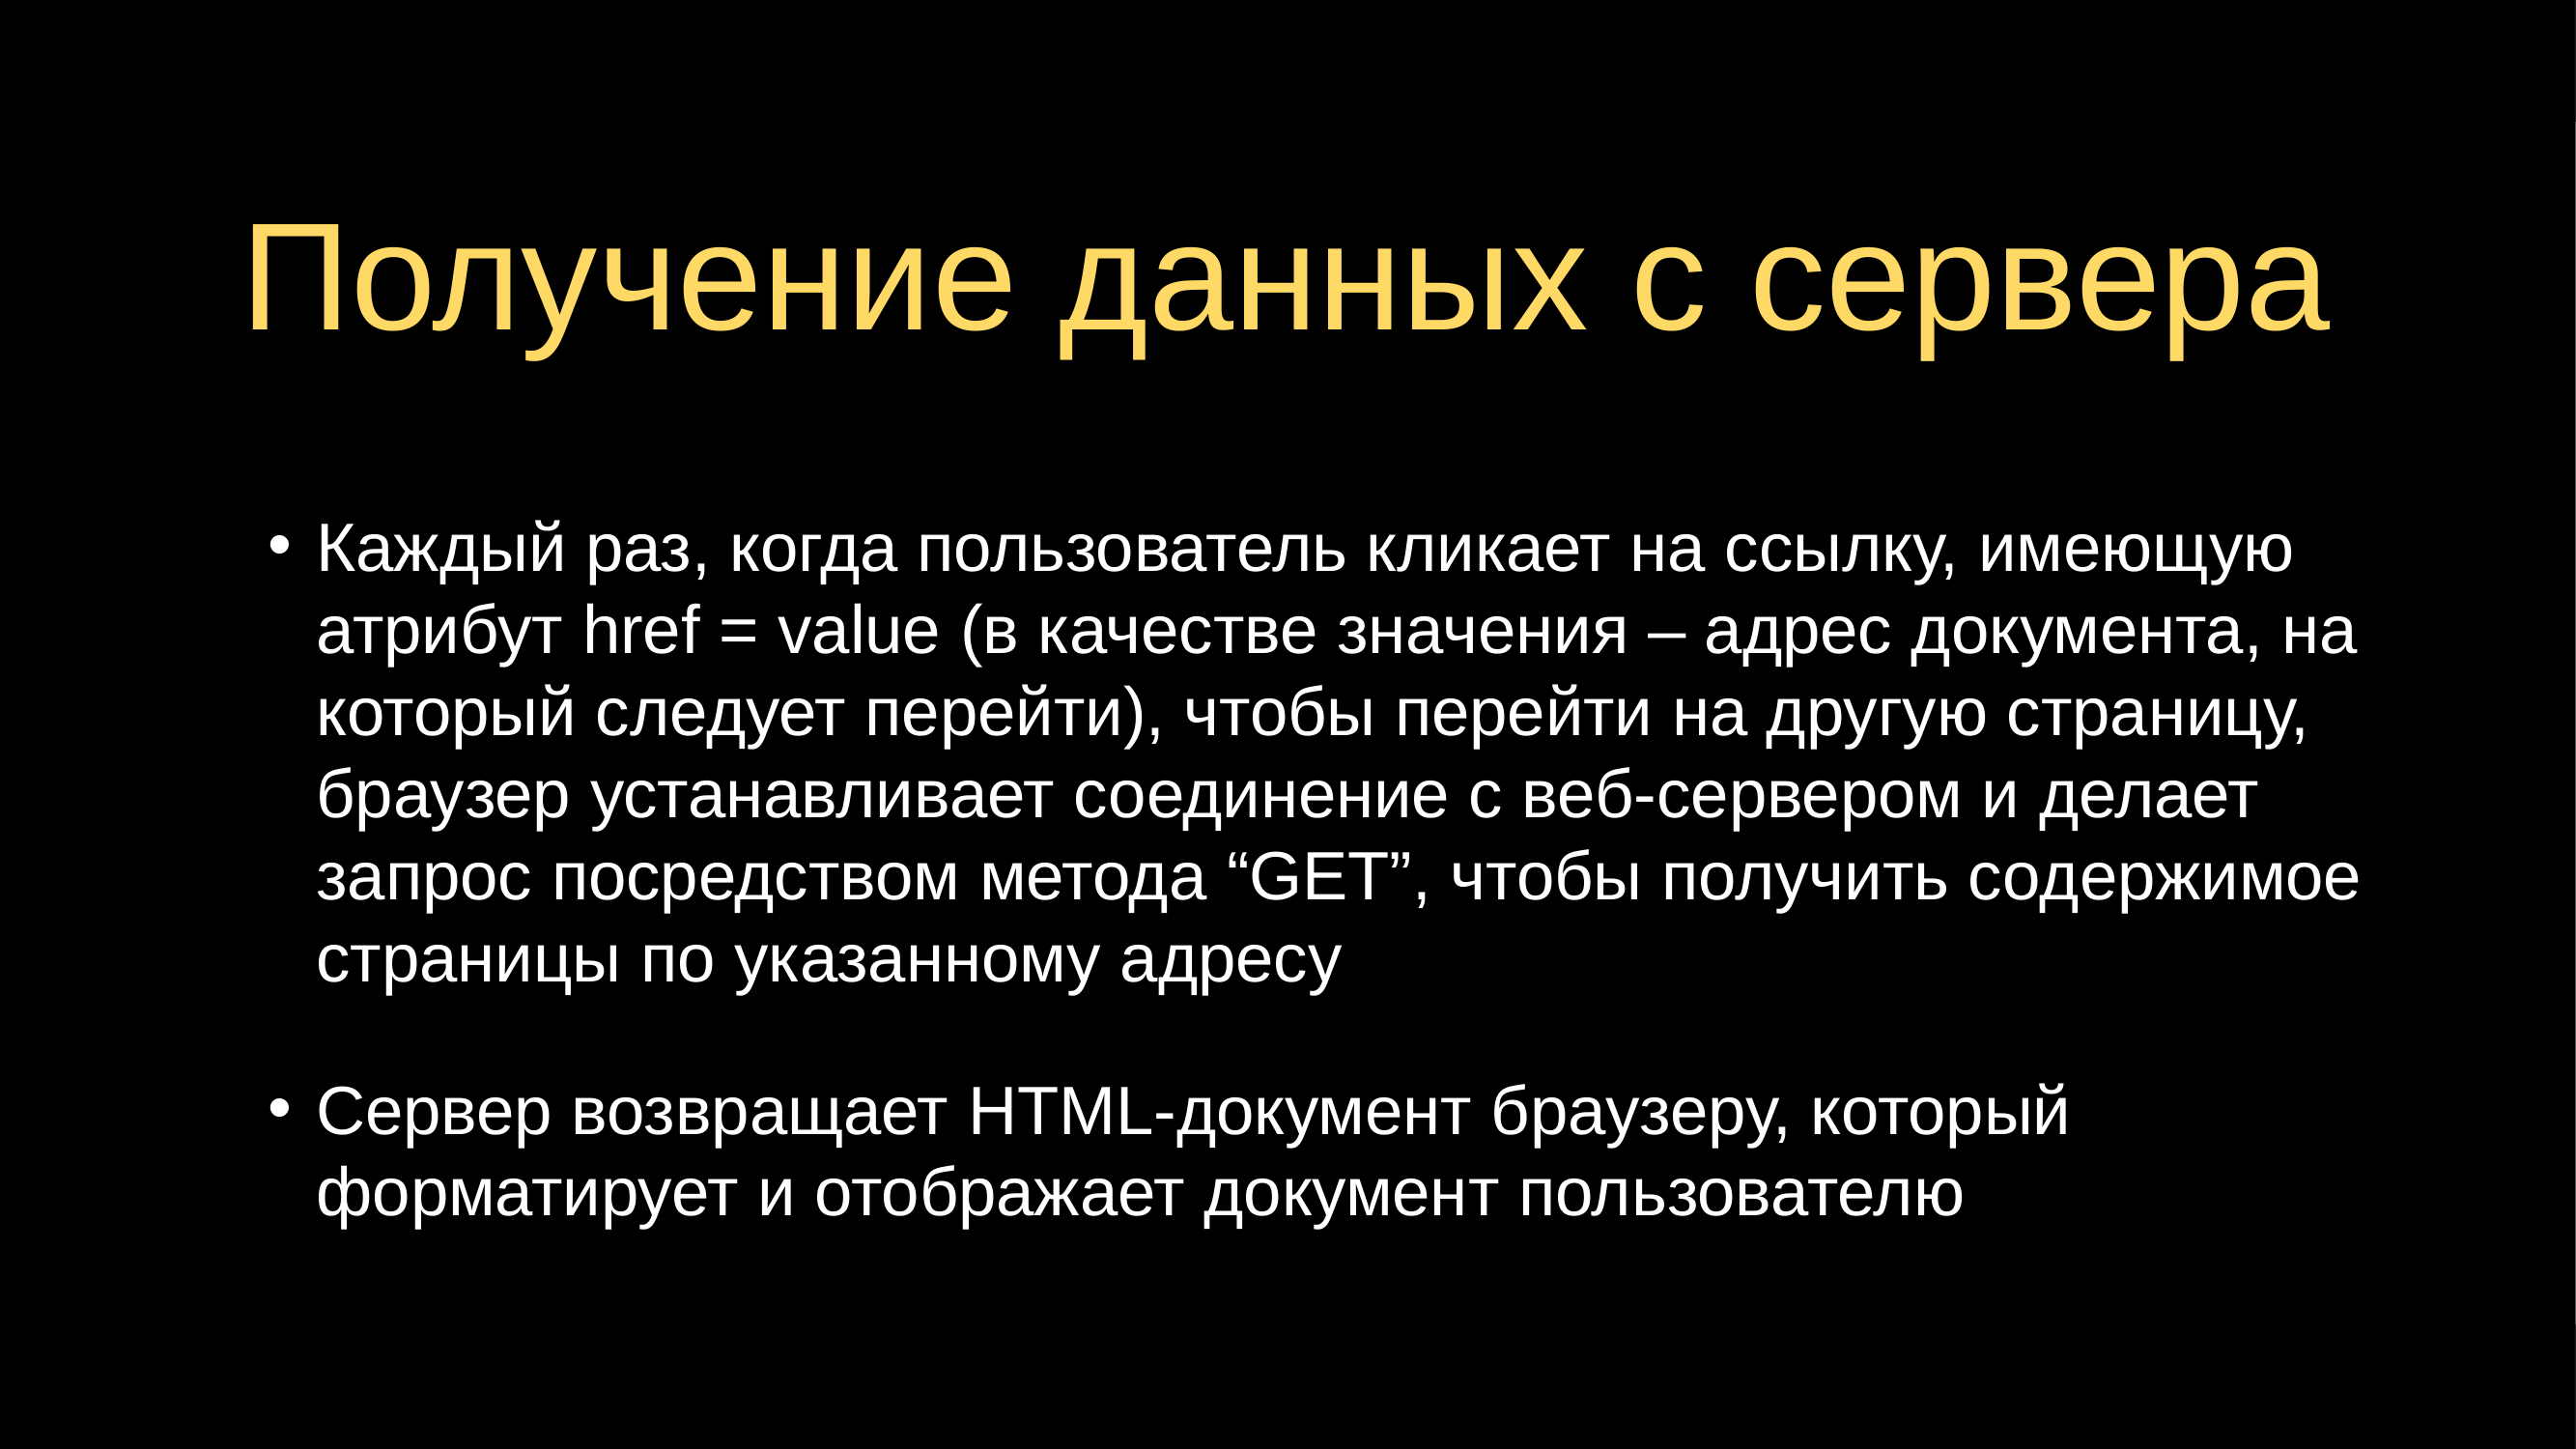

# Получение данных с сервера
Каждый раз, когда пользователь кликает на ссылку, имеющую атрибут href = value (в качестве значения – адрес документа, на который следует перейти), чтобы перейти на другую страницу, браузер устанавливает соединение с веб-сервером и делает запрос посредством метода “GET”, чтобы получить содержимое страницы по указанному адресу
Сервер возвращает HTML-документ браузеру, который форматирует и отображает документ пользователю